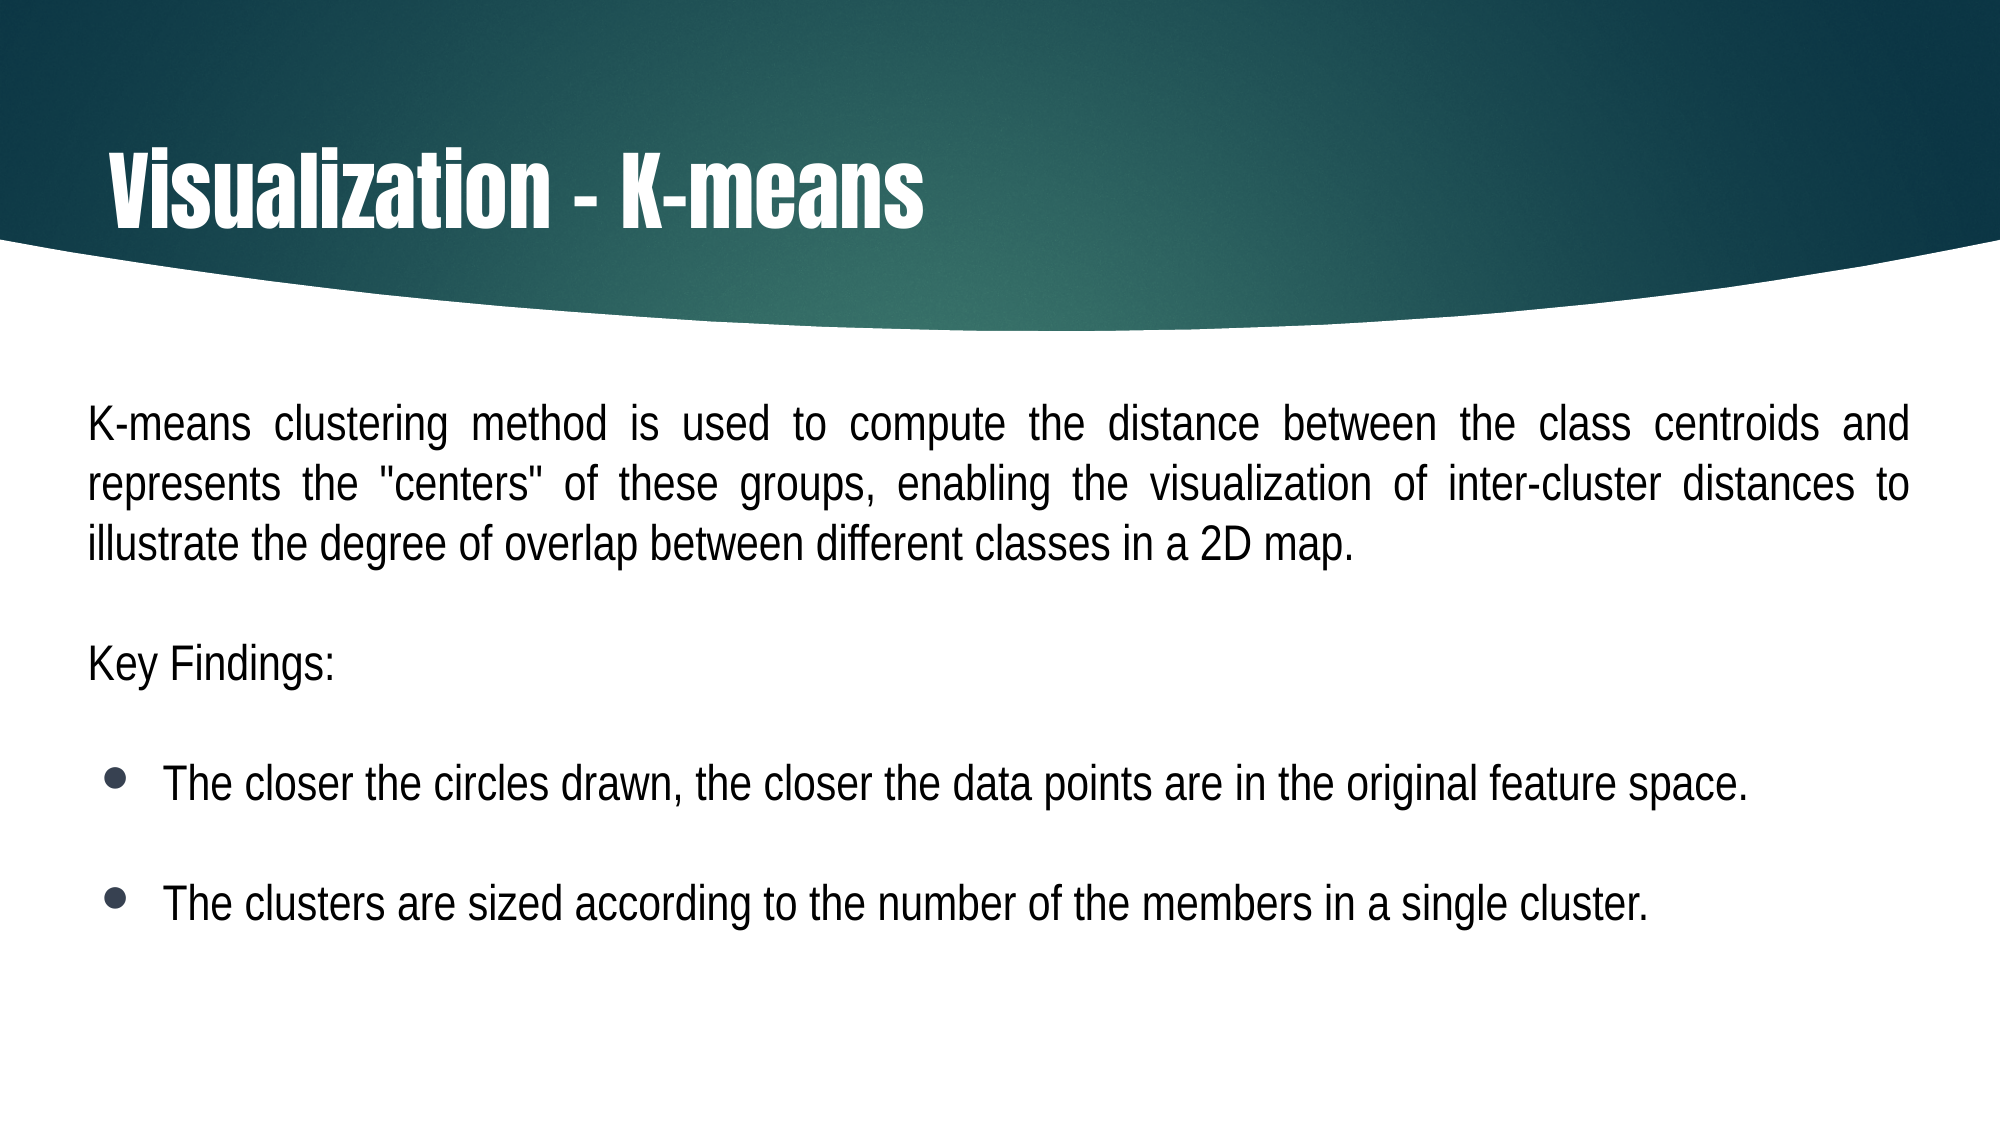

Visualization - K-means

K-means clustering method is used to compute the distance between the class centroids and represents the "centers" of these groups, enabling the visualization of inter-cluster distances to illustrate the degree of overlap between different classes in a 2D map.

Key Findings:

The closer the circles drawn, the closer the data points are in the original feature space.

The clusters are sized according to the number of the members in a single cluster.